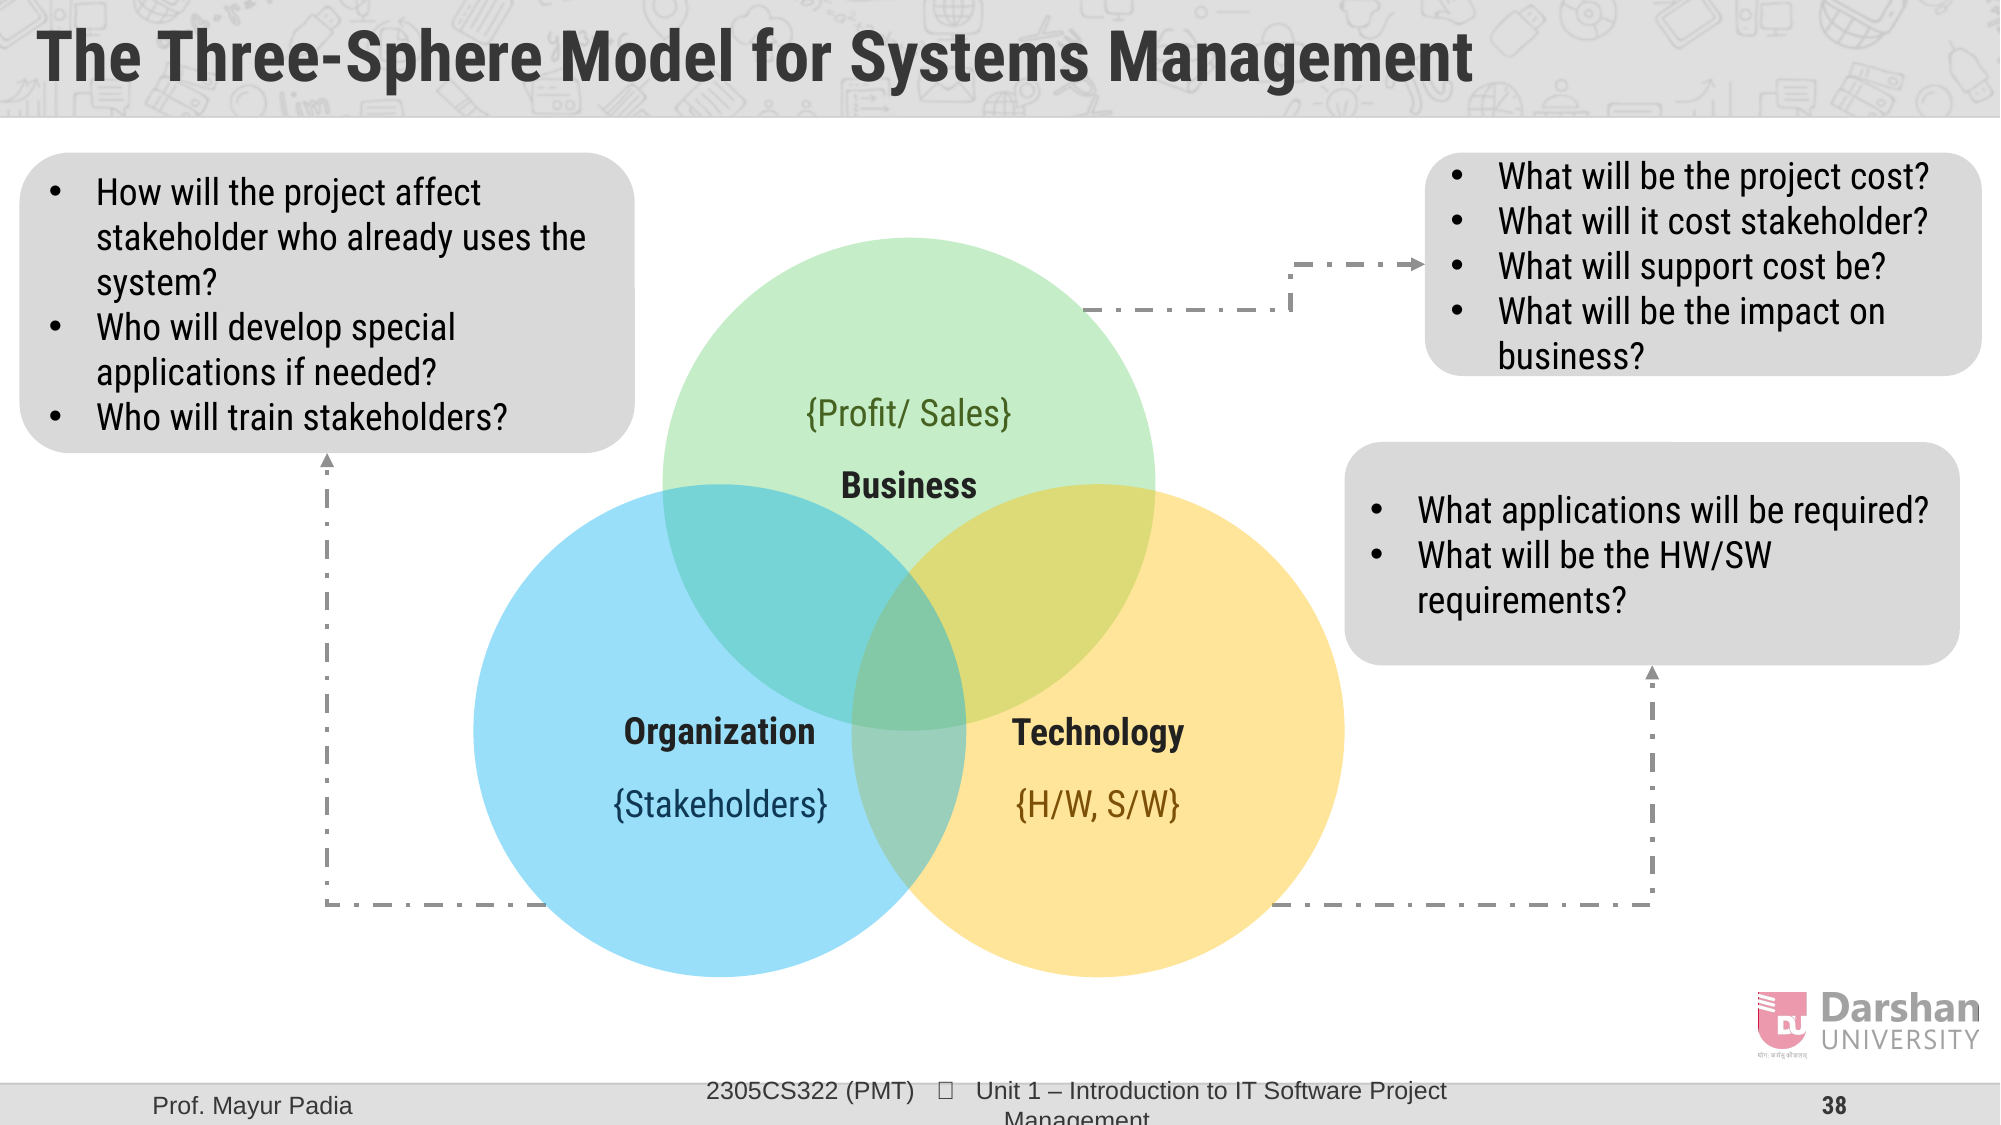

# The Three-Sphere Model for Systems Management
How will the project affect stakeholder who already uses the system?
Who will develop special applications if needed?
Who will train stakeholders?
What will be the project cost?
What will it cost stakeholder?
What will support cost be?
What will be the impact on business?

{Profit/ Sales}
Business
What applications will be required?
What will be the HW/SW requirements?

Organization
{Stakeholders}

Technology
{H/W, S/W}